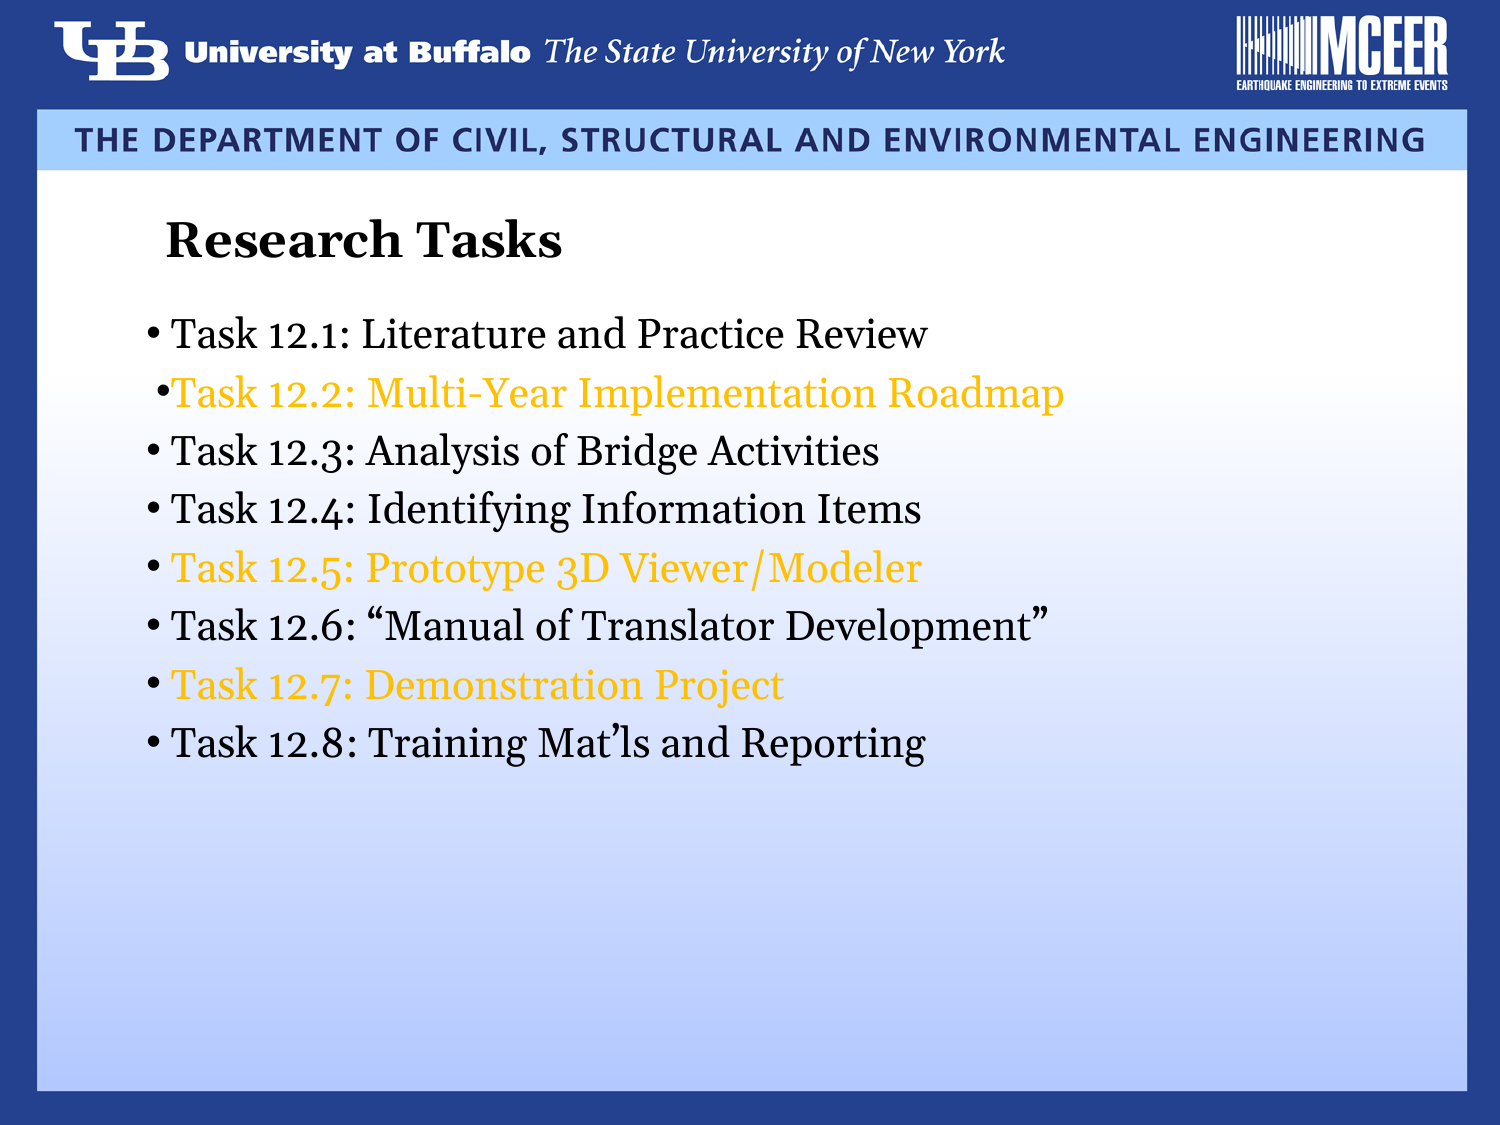

Research Tasks
 Task 12.1: Literature and Practice Review
Task 12.2: Multi-Year Implementation Roadmap
 Task 12.3: Analysis of Bridge Activities
 Task 12.4: Identifying Information Items
 Task 12.5: Prototype 3D Viewer/Modeler
 Task 12.6: “Manual of Translator Development”
 Task 12.7: Demonstration Project
 Task 12.8: Training Mat’ls and Reporting